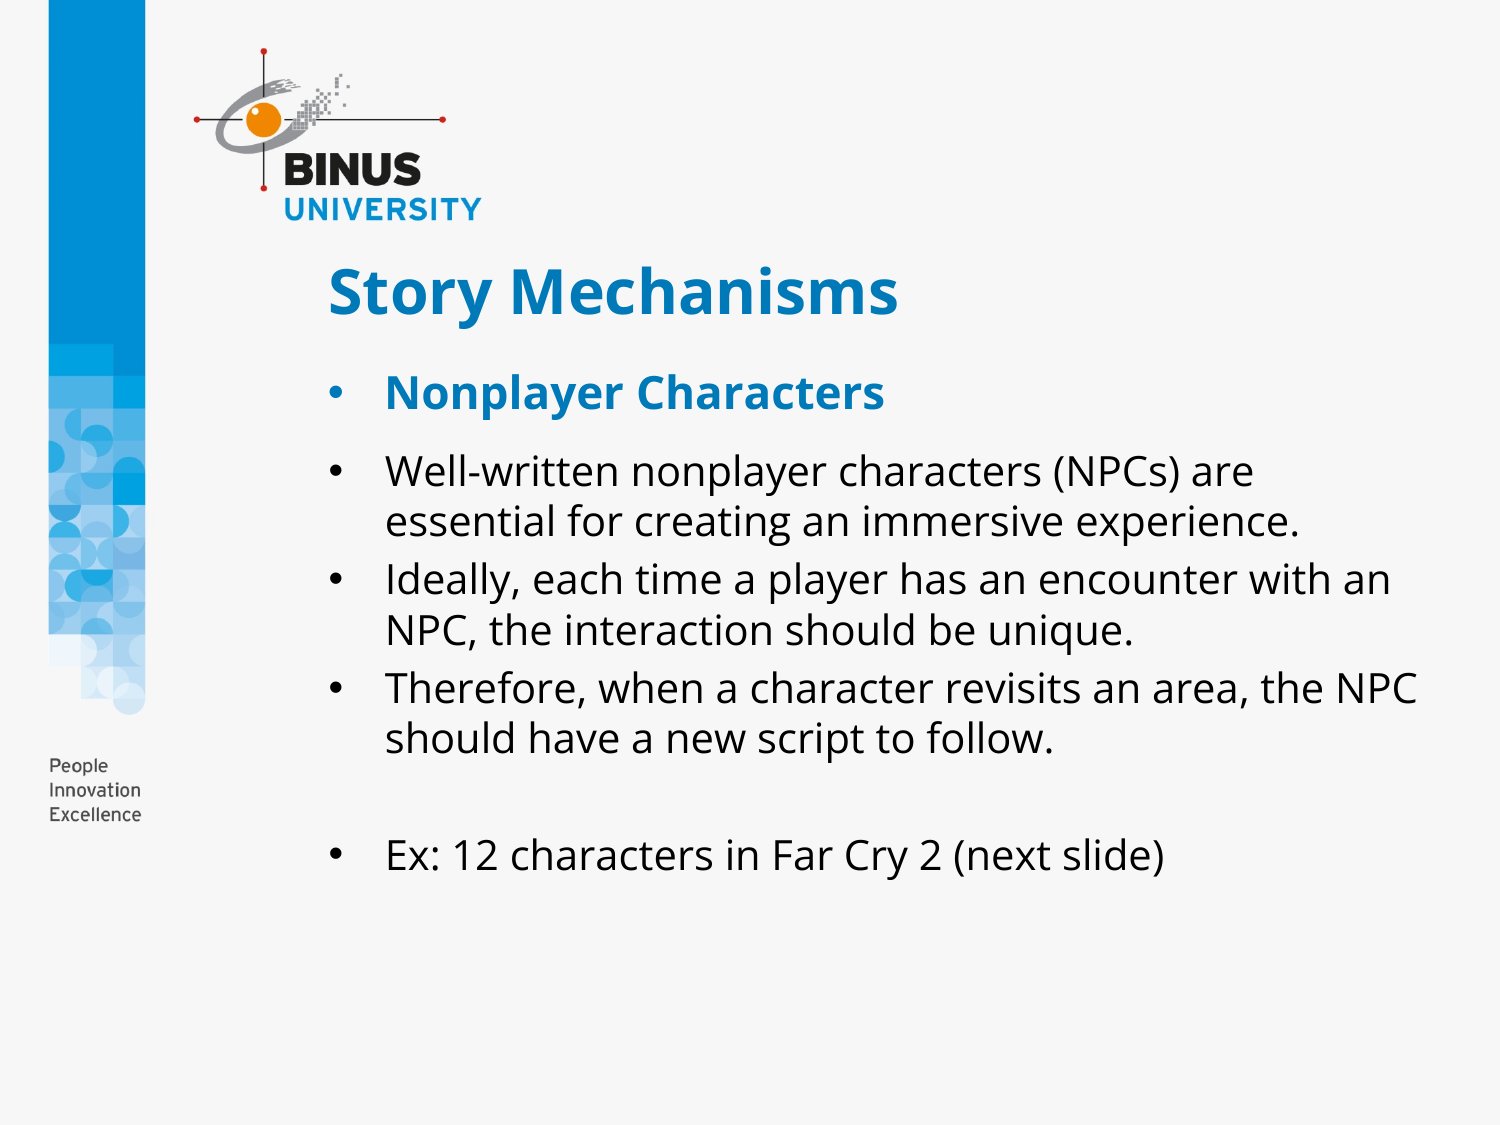

# Story Mechanisms
Nonplayer Characters
Well-written nonplayer characters (NPCs) are essential for creating an immersive experience.
Ideally, each time a player has an encounter with an NPC, the interaction should be unique.
Therefore, when a character revisits an area, the NPC should have a new script to follow.

Ex: 12 characters in Far Cry 2 (next slide)